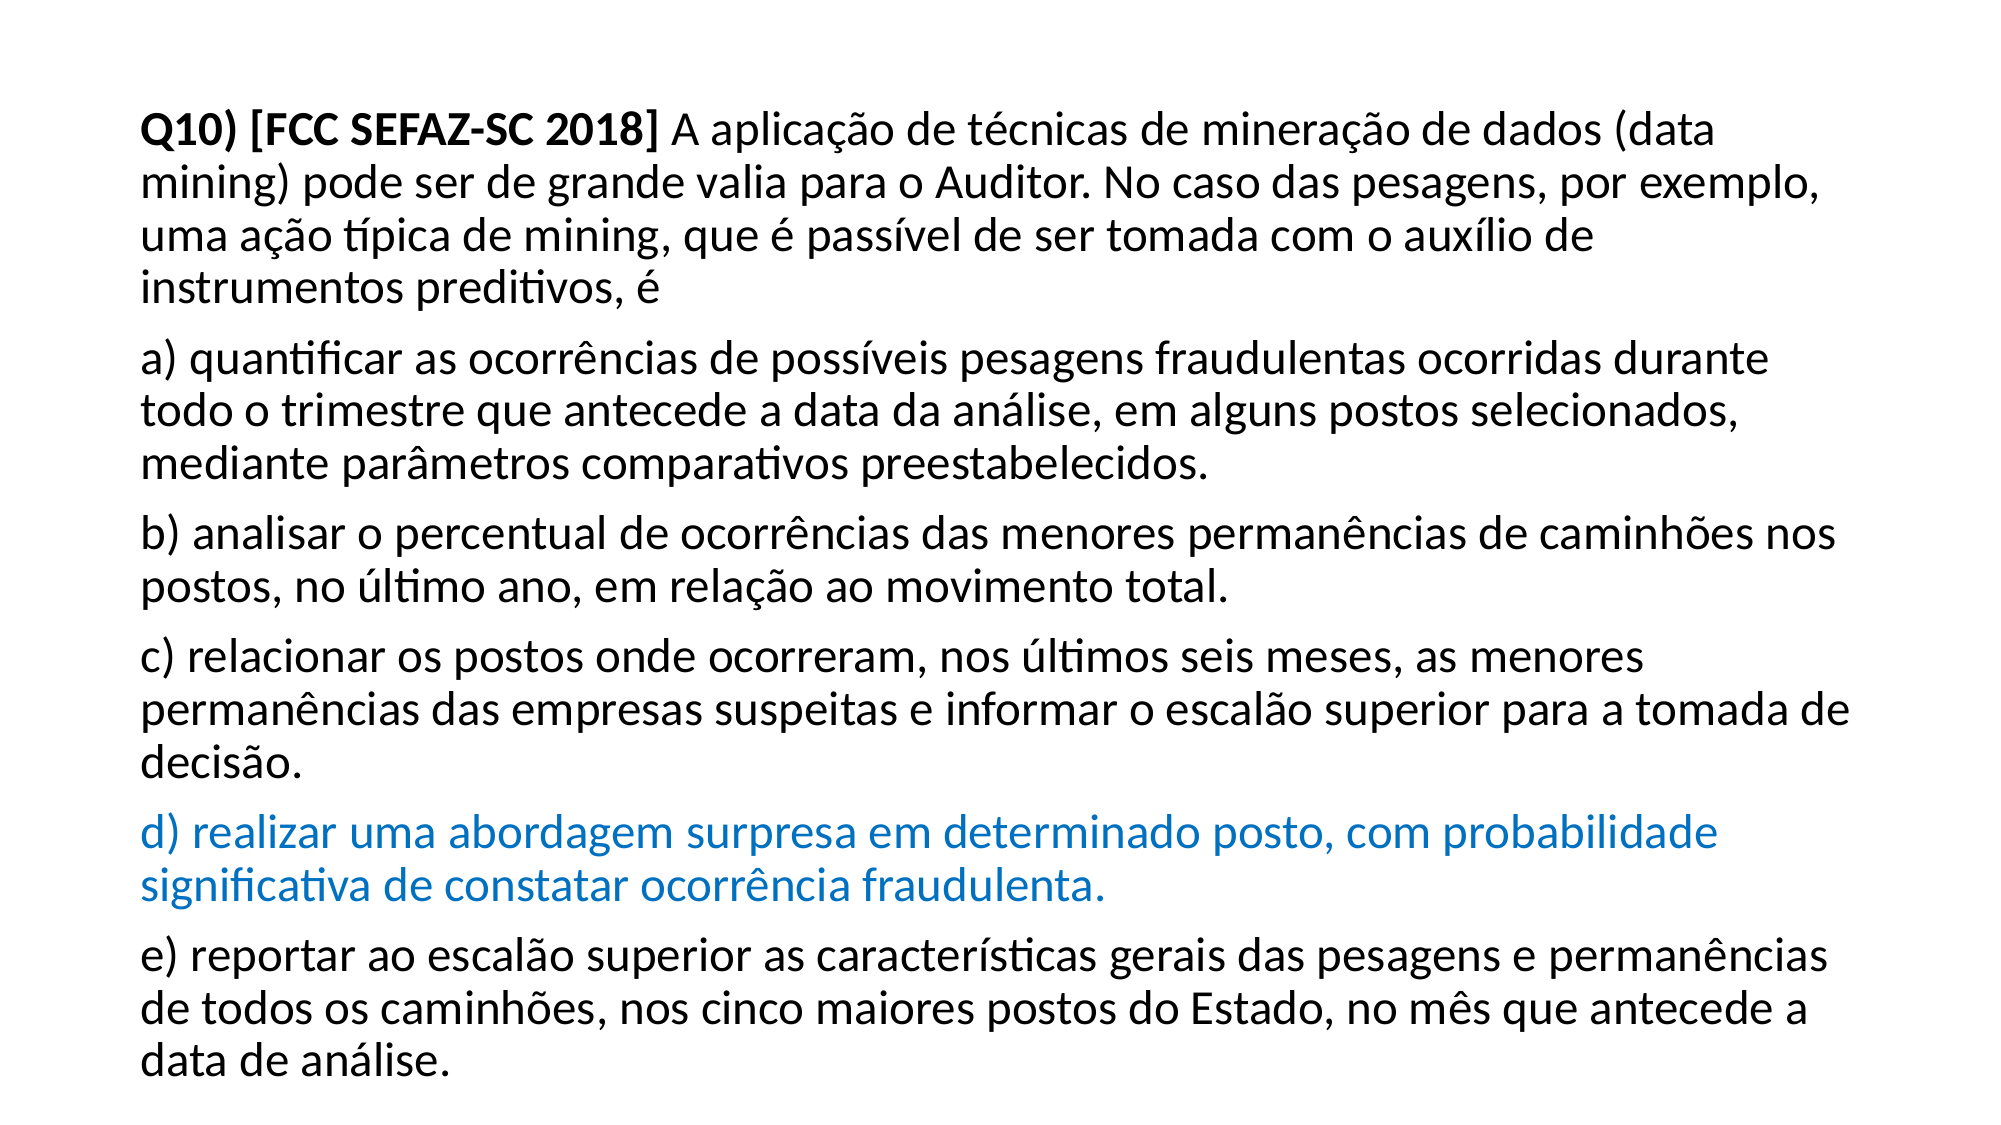

Q10) [FCC SEFAZ-SC 2018] A aplicação de técnicas de mineração de dados (data mining) pode ser de grande valia para o Auditor. No caso das pesagens, por exemplo, uma ação típica de mining, que é passível de ser tomada com o auxílio de instrumentos preditivos, é
a) quantificar as ocorrências de possíveis pesagens fraudulentas ocorridas durante todo o trimestre que antecede a data da análise, em alguns postos selecionados, mediante parâmetros comparativos preestabelecidos.
b) analisar o percentual de ocorrências das menores permanências de caminhões nos postos, no último ano, em relação ao movimento total.
c) relacionar os postos onde ocorreram, nos últimos seis meses, as menores permanências das empresas suspeitas e informar o escalão superior para a tomada de decisão.
d) realizar uma abordagem surpresa em determinado posto, com probabilidade significativa de constatar ocorrência fraudulenta.
e) reportar ao escalão superior as características gerais das pesagens e permanências de todos os caminhões, nos cinco maiores postos do Estado, no mês que antecede a data de análise.